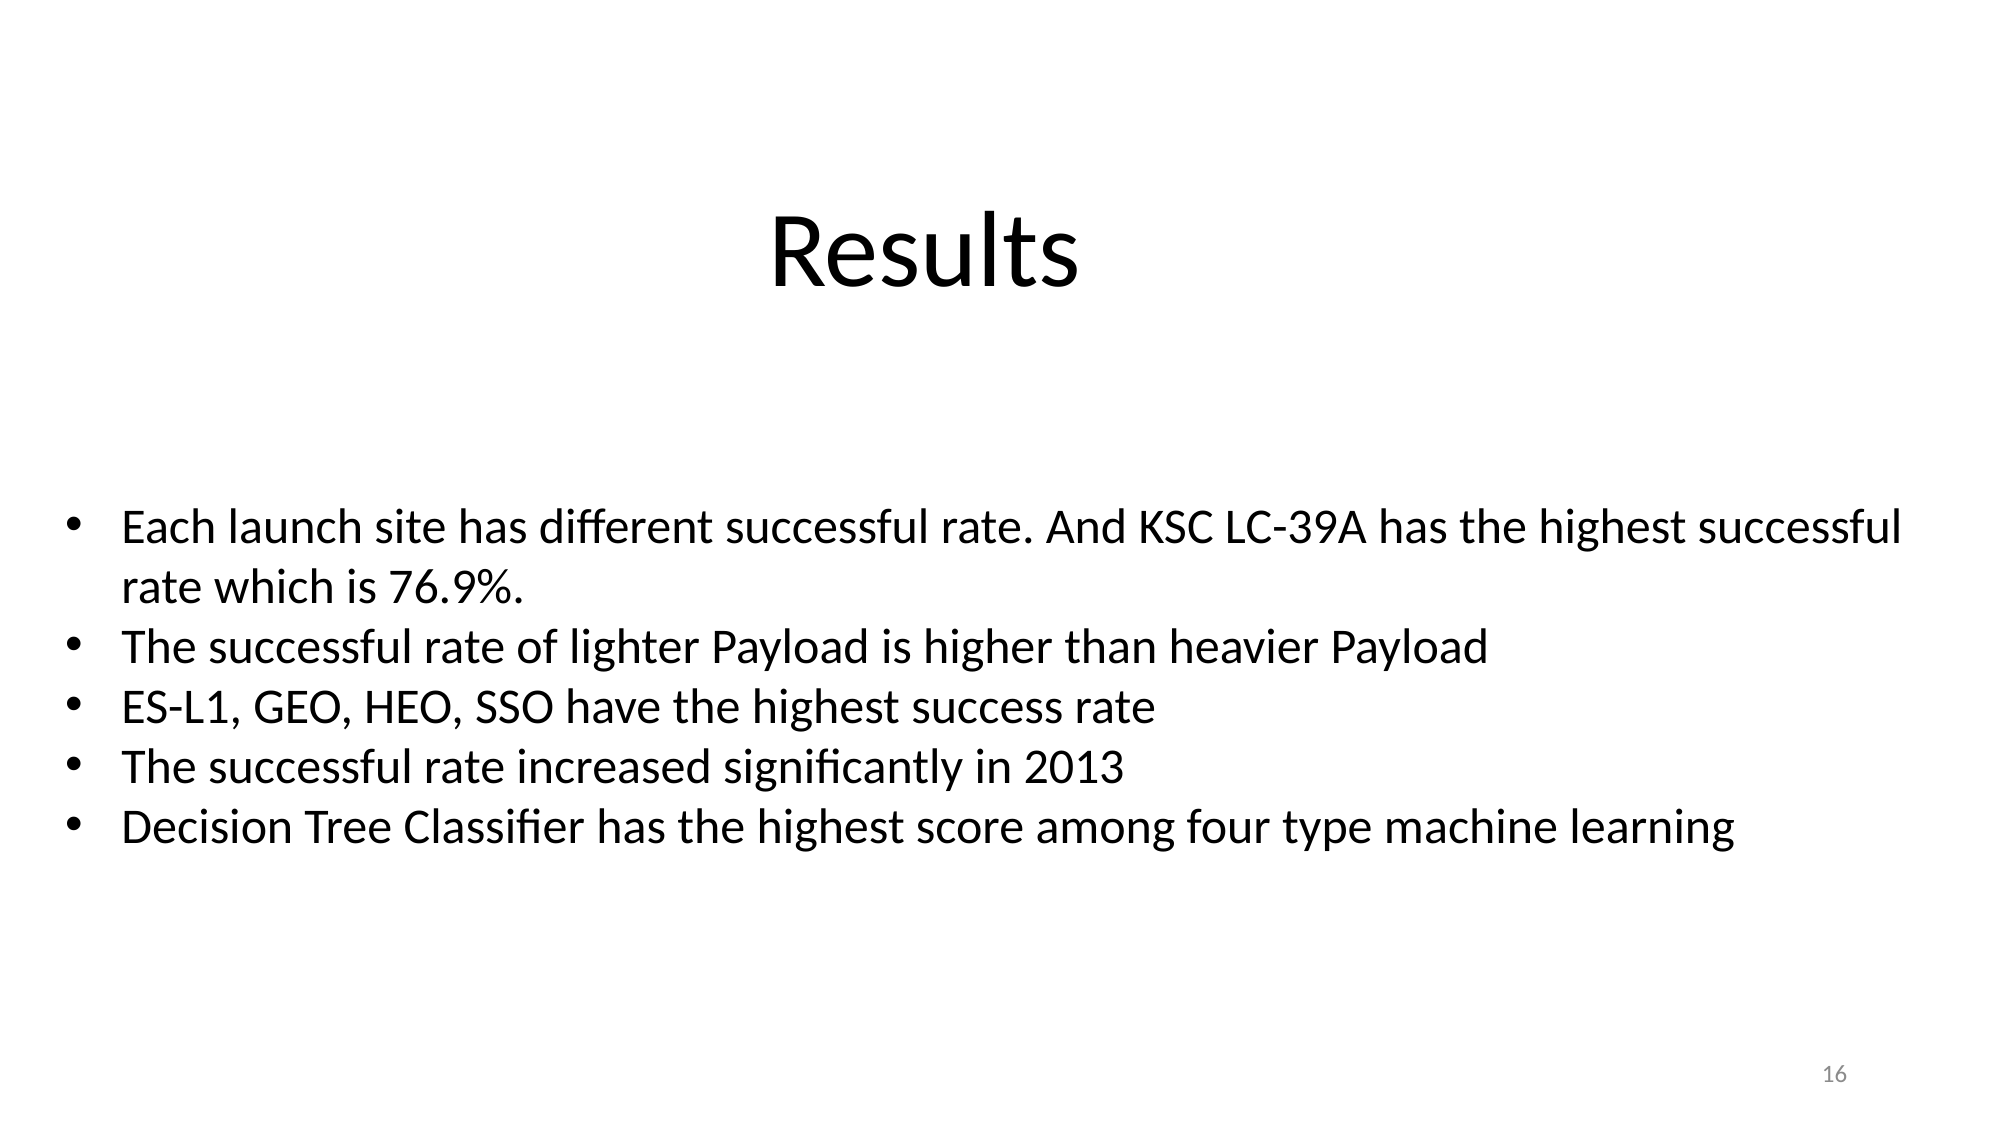

Results
Each launch site has different successful rate. And KSC LC-39A has the highest successful rate which is 76.9%.
The successful rate of lighter Payload is higher than heavier Payload
ES-L1, GEO, HEO, SSO have the highest success rate
The successful rate increased significantly in 2013
Decision Tree Classifier has the highest score among four type machine learning

16